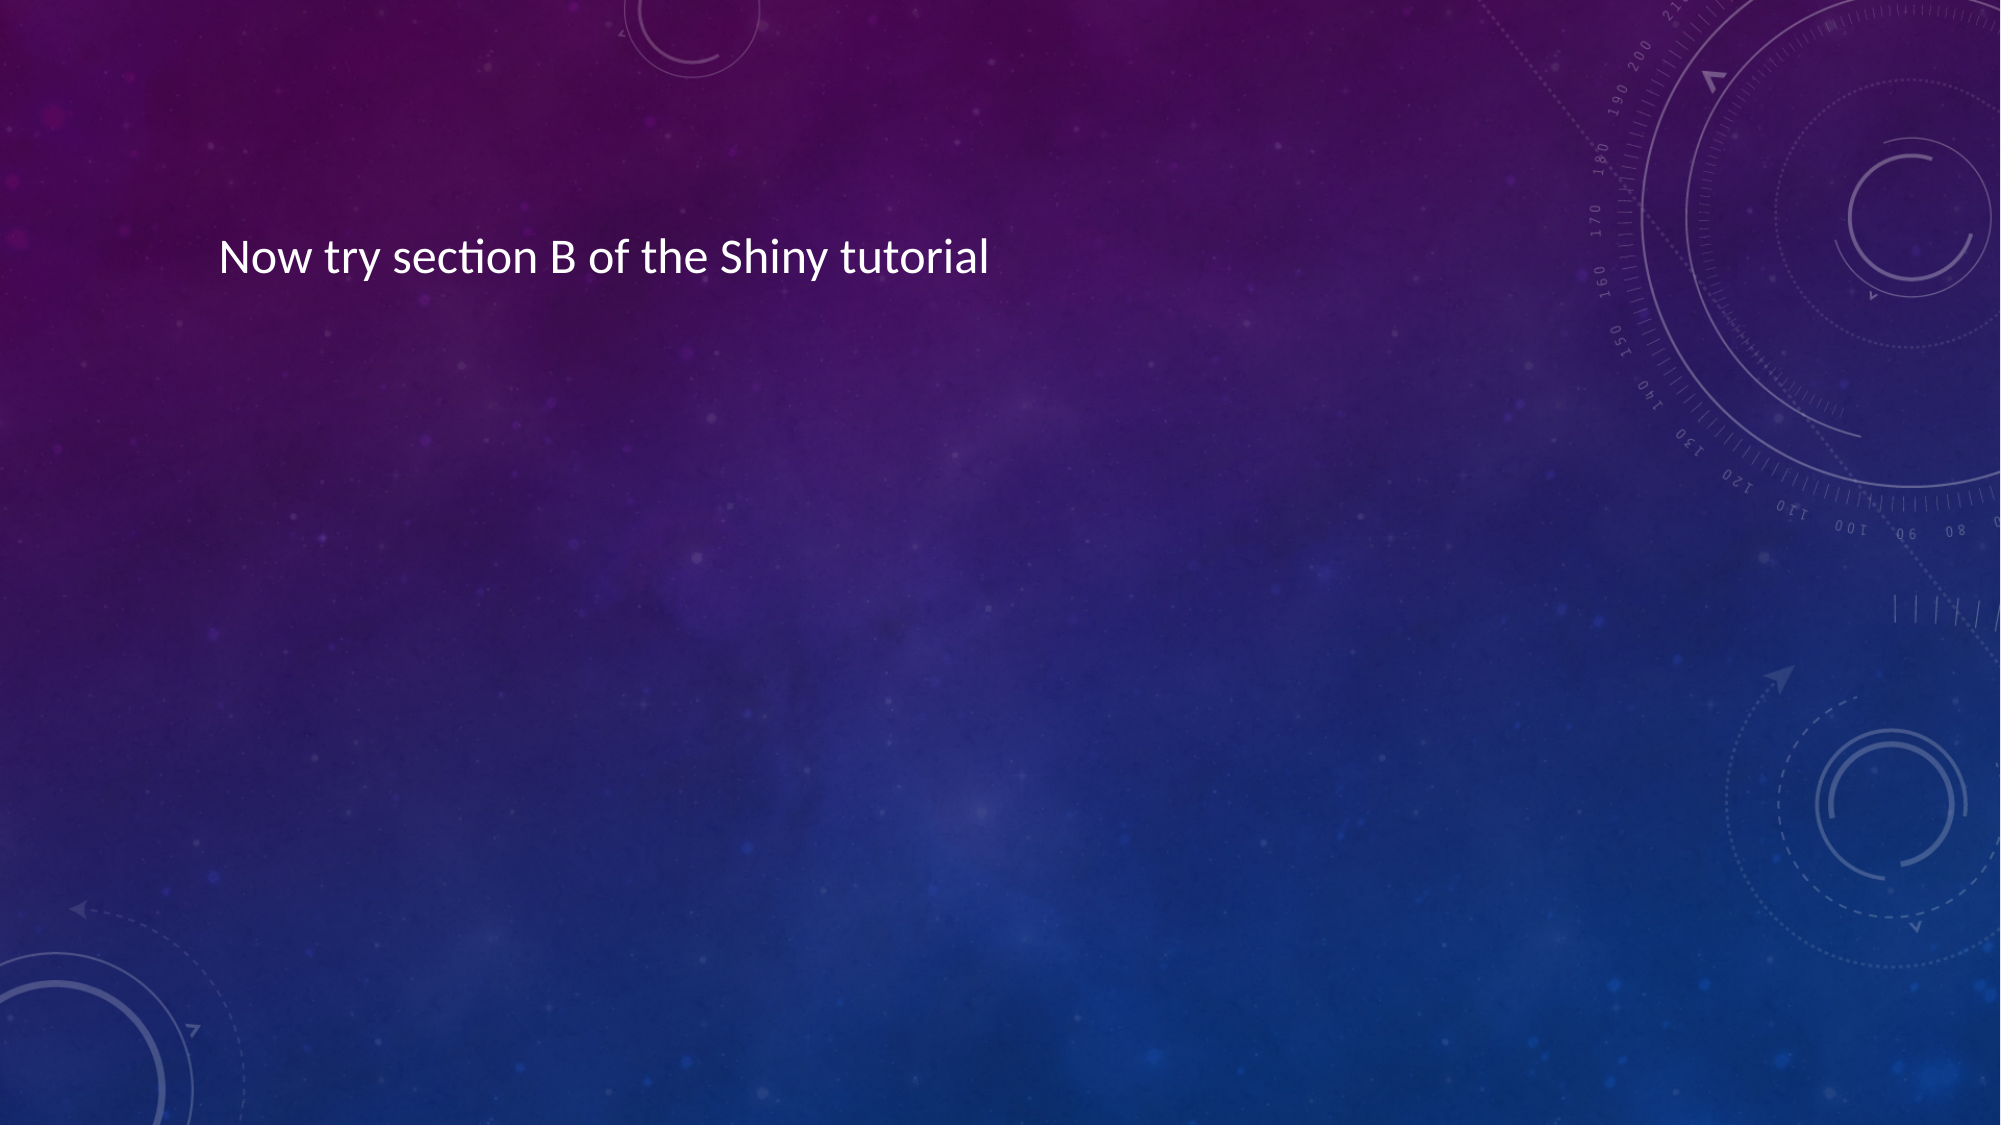

Now try section B of the Shiny tutorial